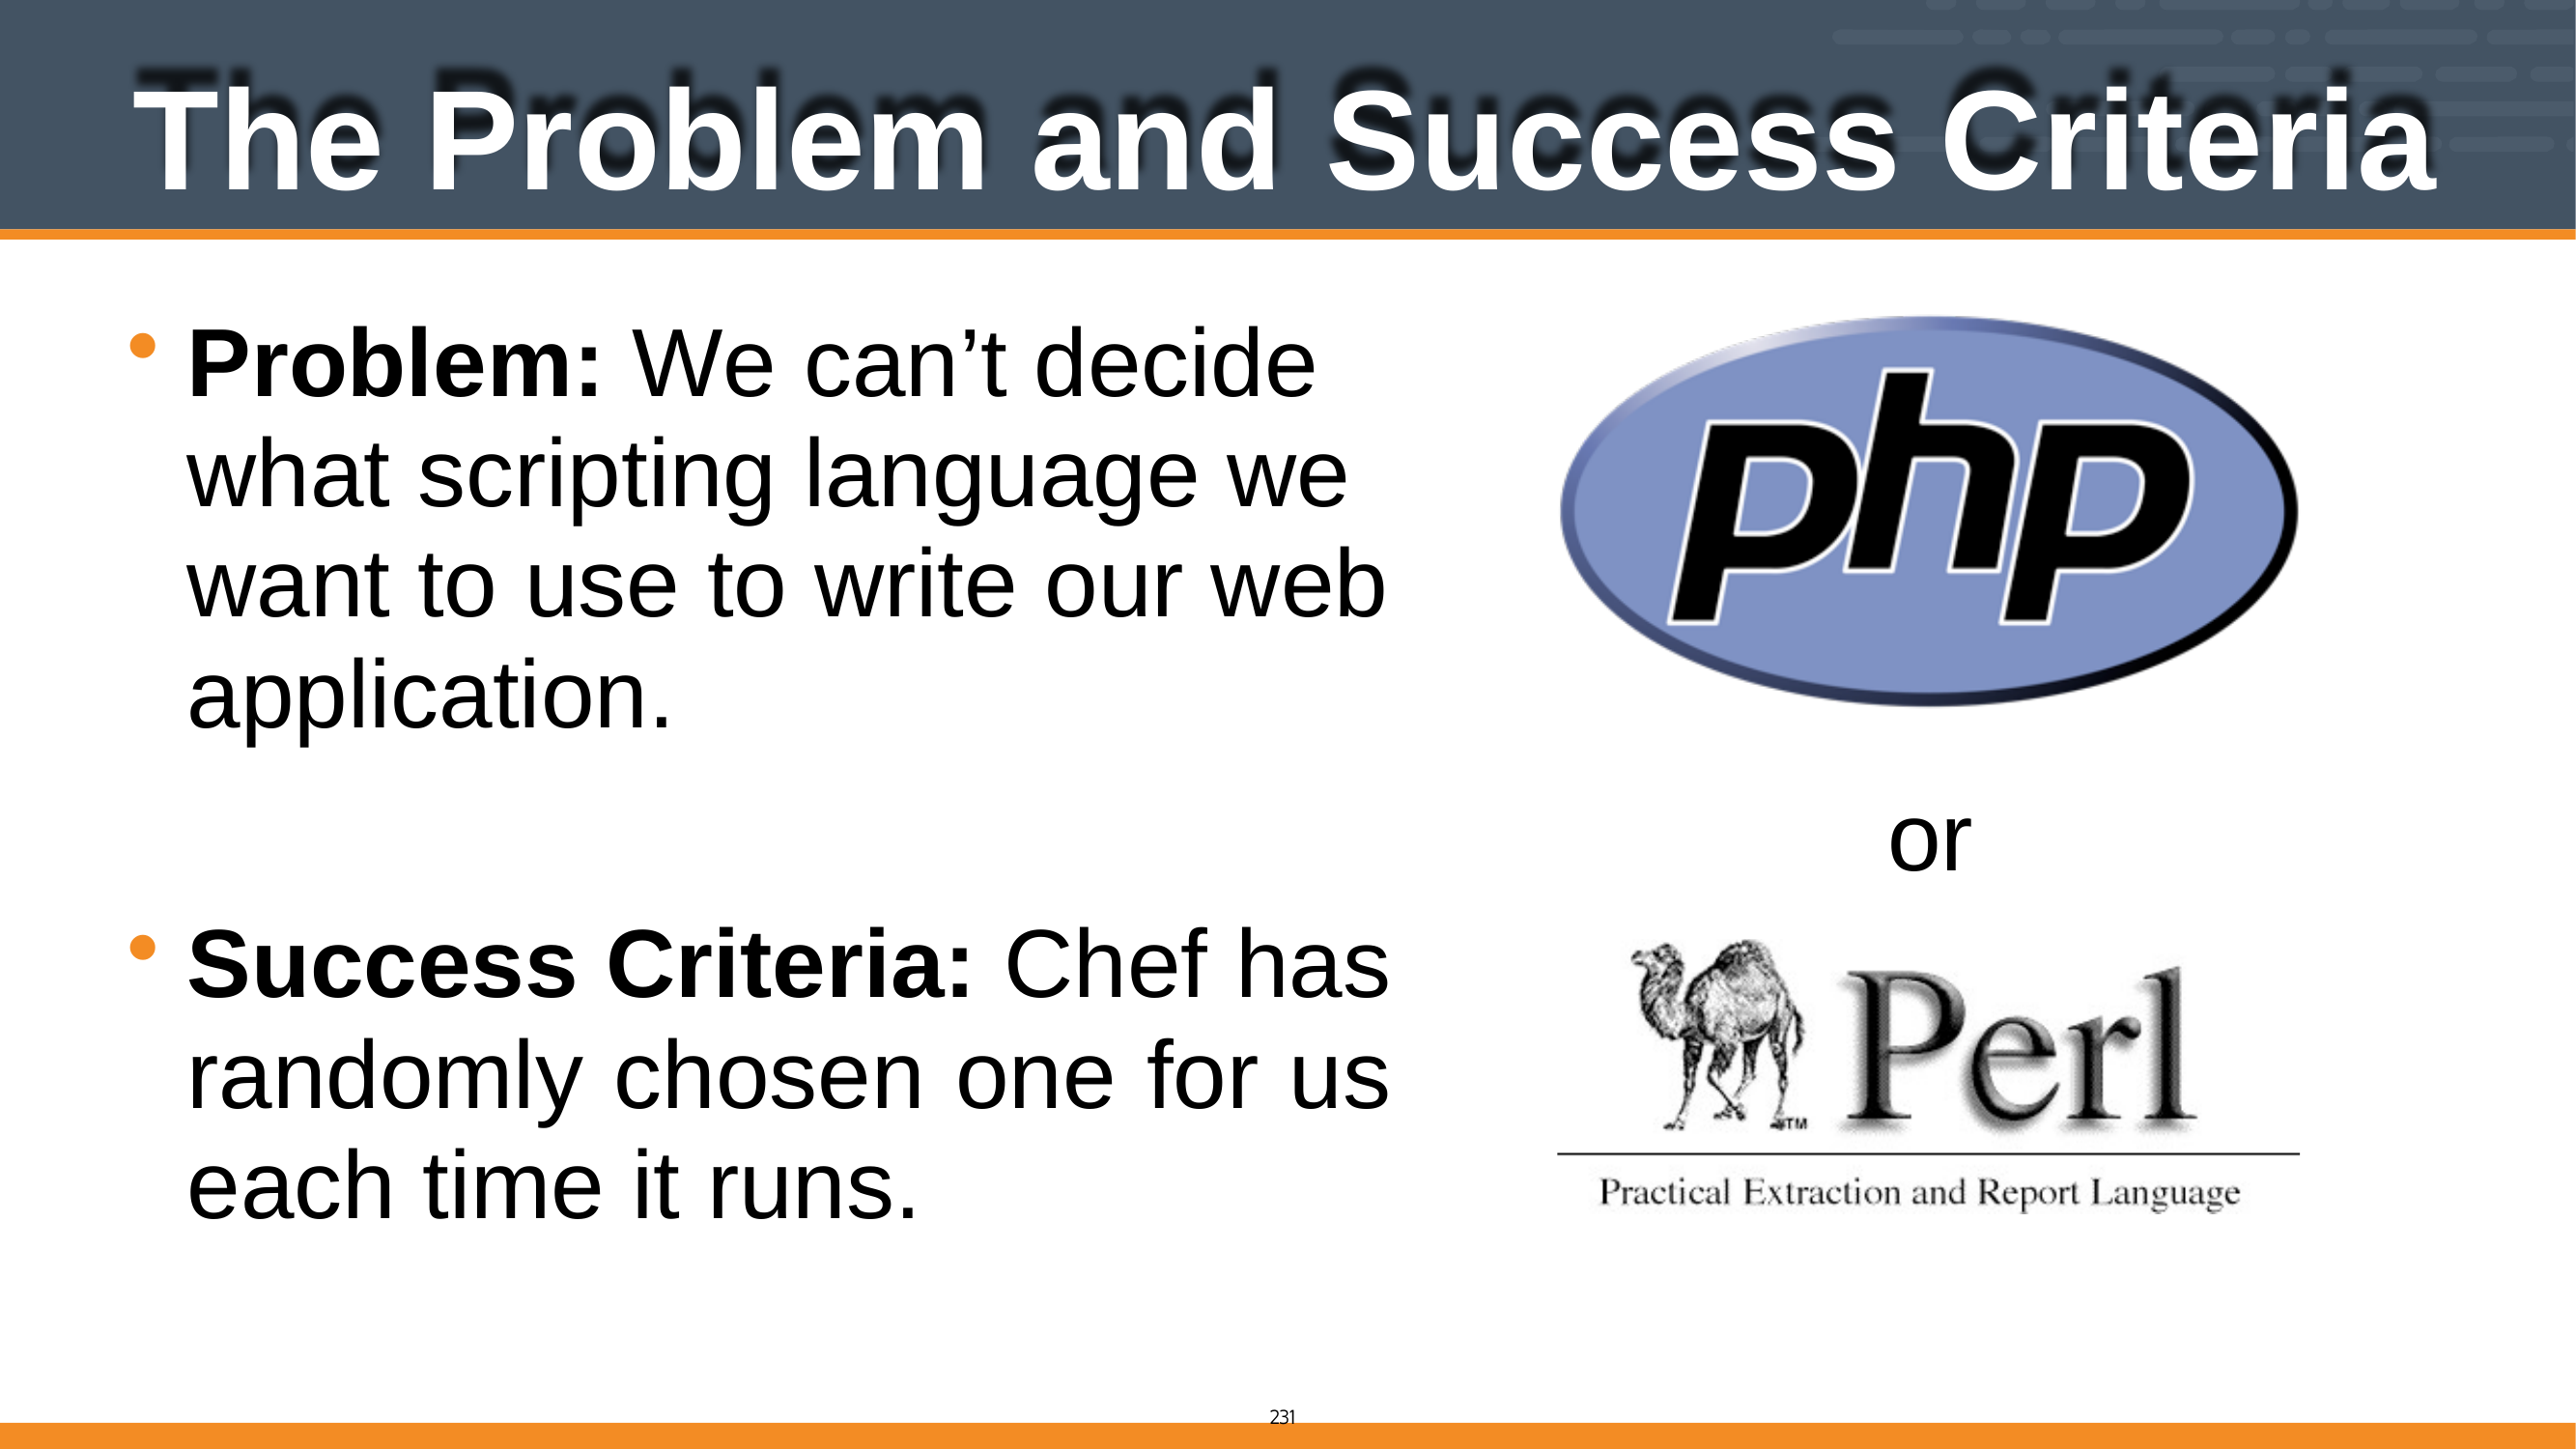

# The Problem and	Success Criteria

Problem: We can’t decide what scripting language we want to use to write our web application.
or
Success Criteria: Chef has randomly chosen one for us each time it runs.

231